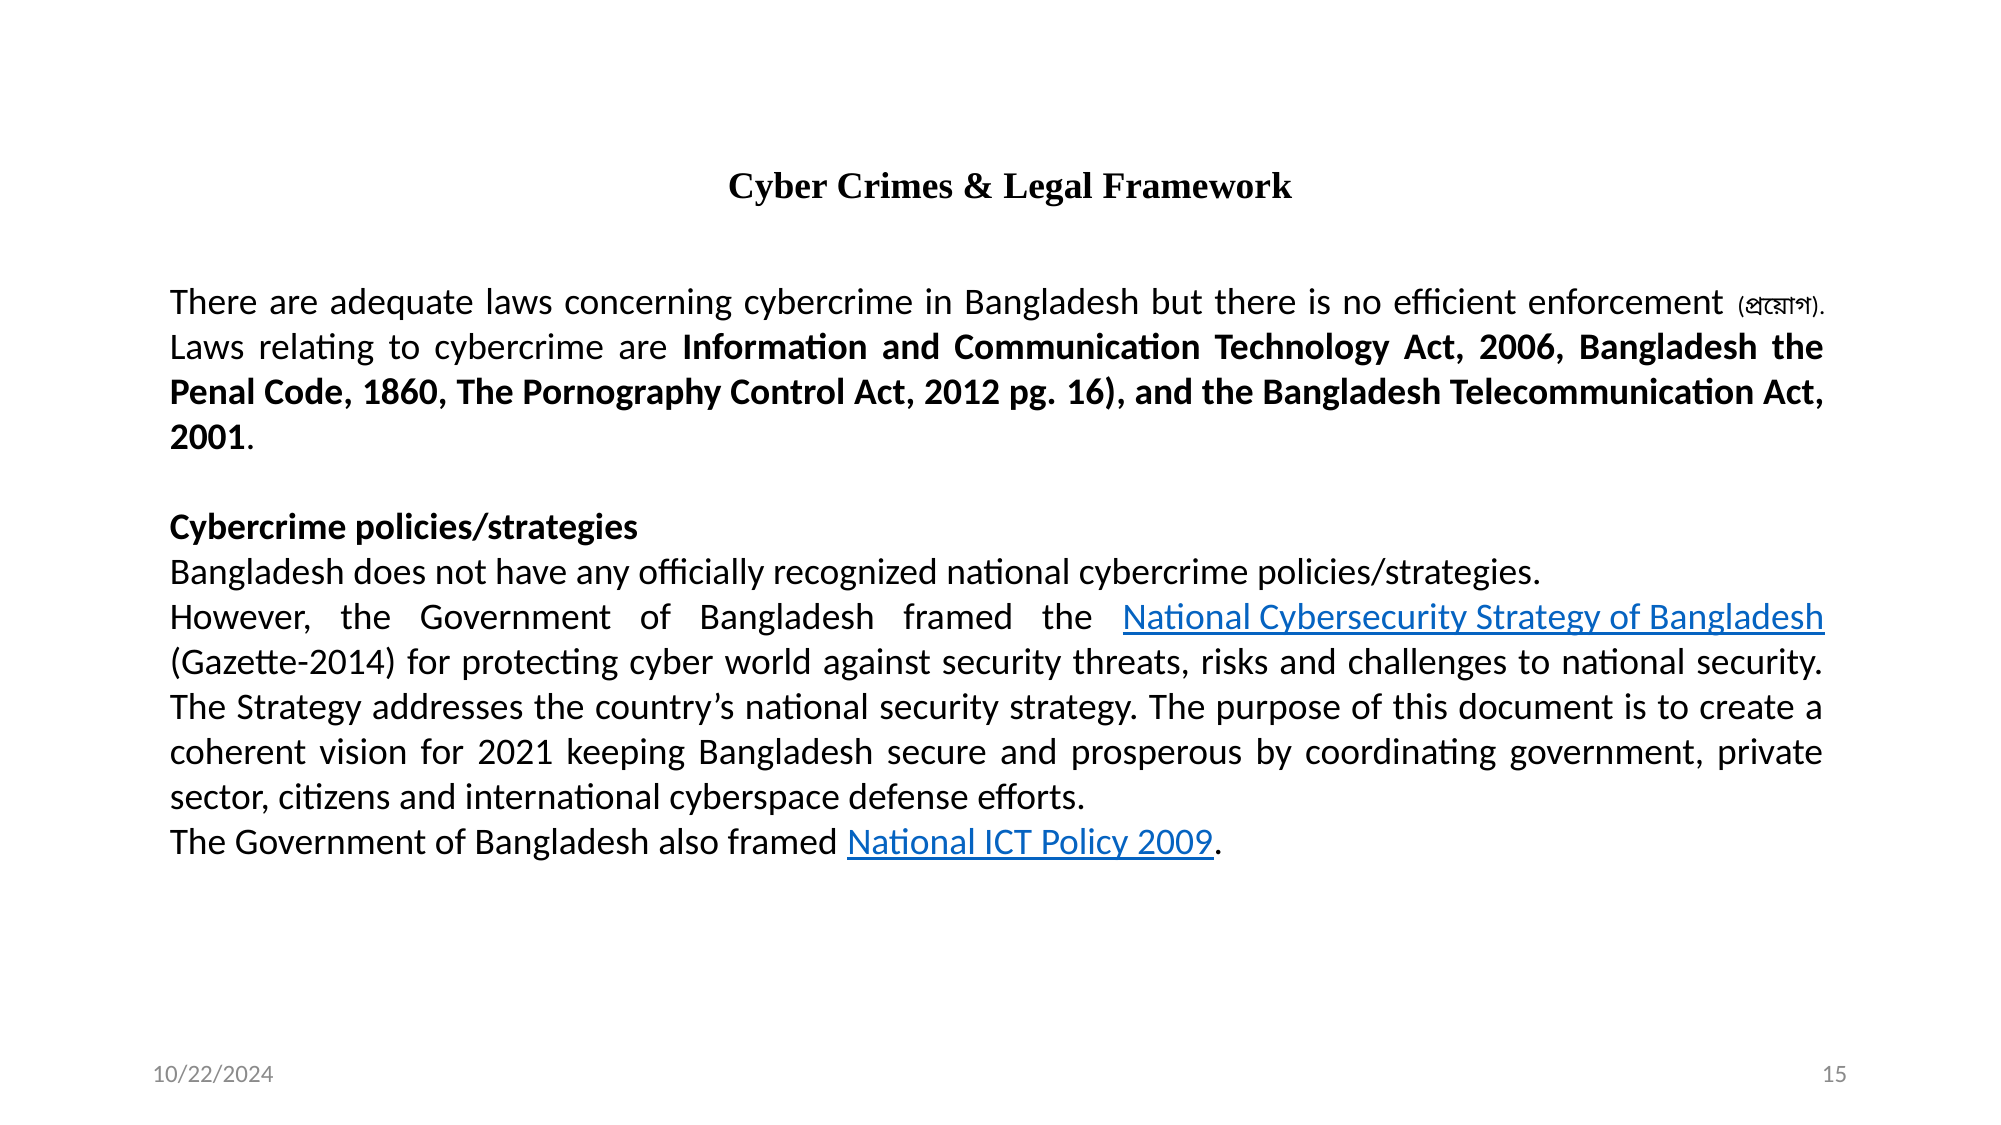

# Cyber Crimes & Legal Framework
There are adequate laws concerning cybercrime in Bangladesh but there is no efficient enforcement (প্রয়োগ). Laws relating to cybercrime are Information and Communication Technology Act, 2006, Bangladesh the Penal Code, 1860, The Pornography Control Act, 2012 pg. 16), and the Bangladesh Telecommunication Act, 2001.

Cybercrime policies/strategies
Bangladesh does not have any officially recognized national cybercrime policies/strategies.
However, the Government of Bangladesh framed the National Cybersecurity Strategy of Bangladesh (Gazette-2014) for protecting cyber world against security threats, risks and challenges to national security. The Strategy addresses the country’s national security strategy. The purpose of this document is to create a coherent vision for 2021 keeping Bangladesh secure and prosperous by coordinating government, private sector, citizens and international cyberspace defense efforts.
The Government of Bangladesh also framed National ICT Policy 2009.

10/22/2024
15